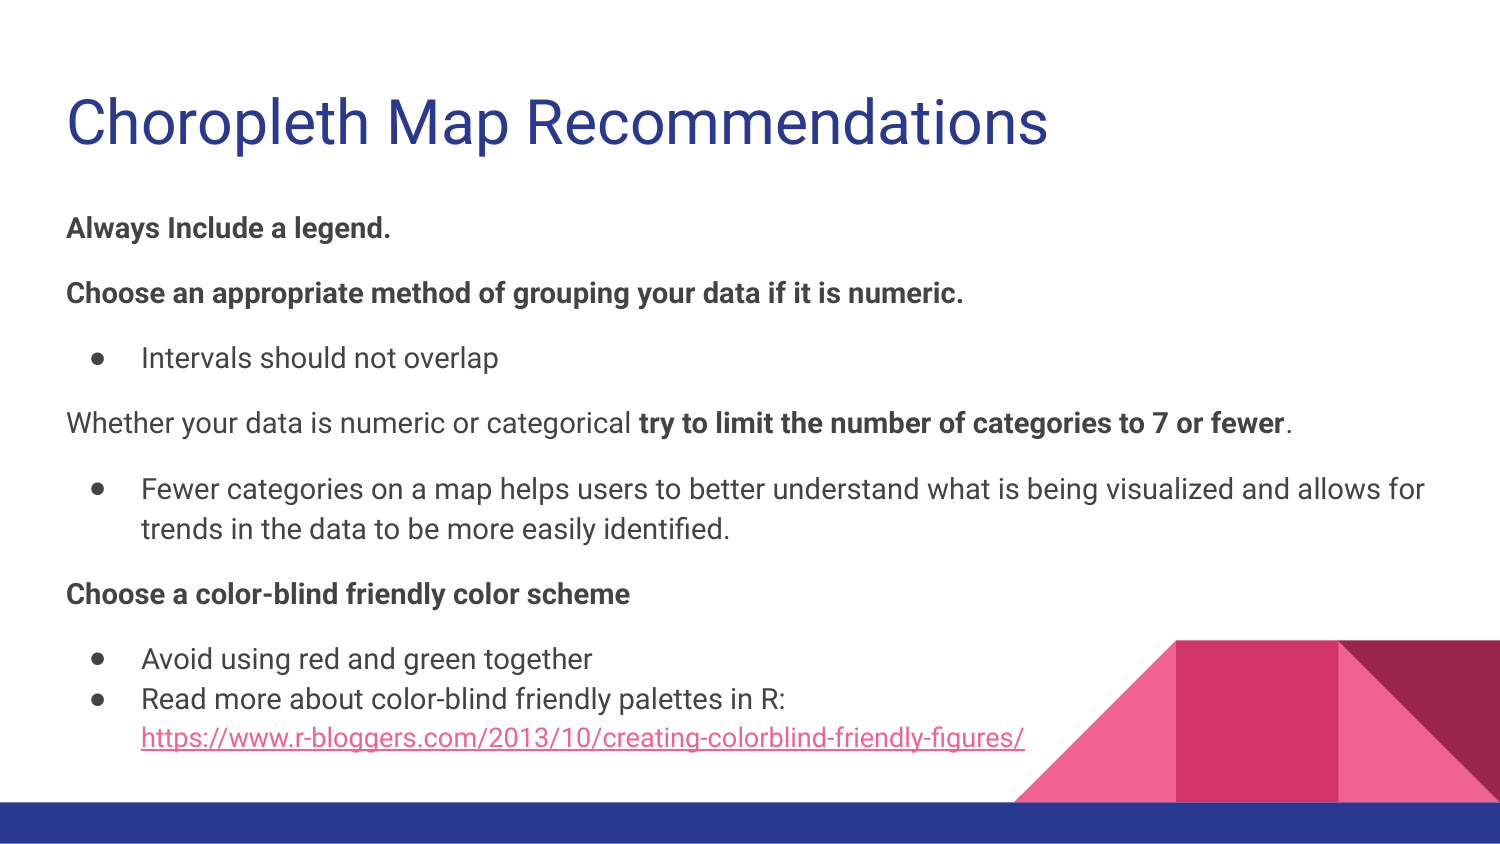

# Choropleth Map Recommendations
Always Include a legend.
Choose an appropriate method of grouping your data if it is numeric.
Intervals should not overlap
Whether your data is numeric or categorical try to limit the number of categories to 7 or fewer.
Fewer categories on a map helps users to better understand what is being visualized and allows for trends in the data to be more easily identified.
Choose a color-blind friendly color scheme
Avoid using red and green together
Read more about color-blind friendly palettes in R: https://www.r-bloggers.com/2013/10/creating-colorblind-friendly-figures/